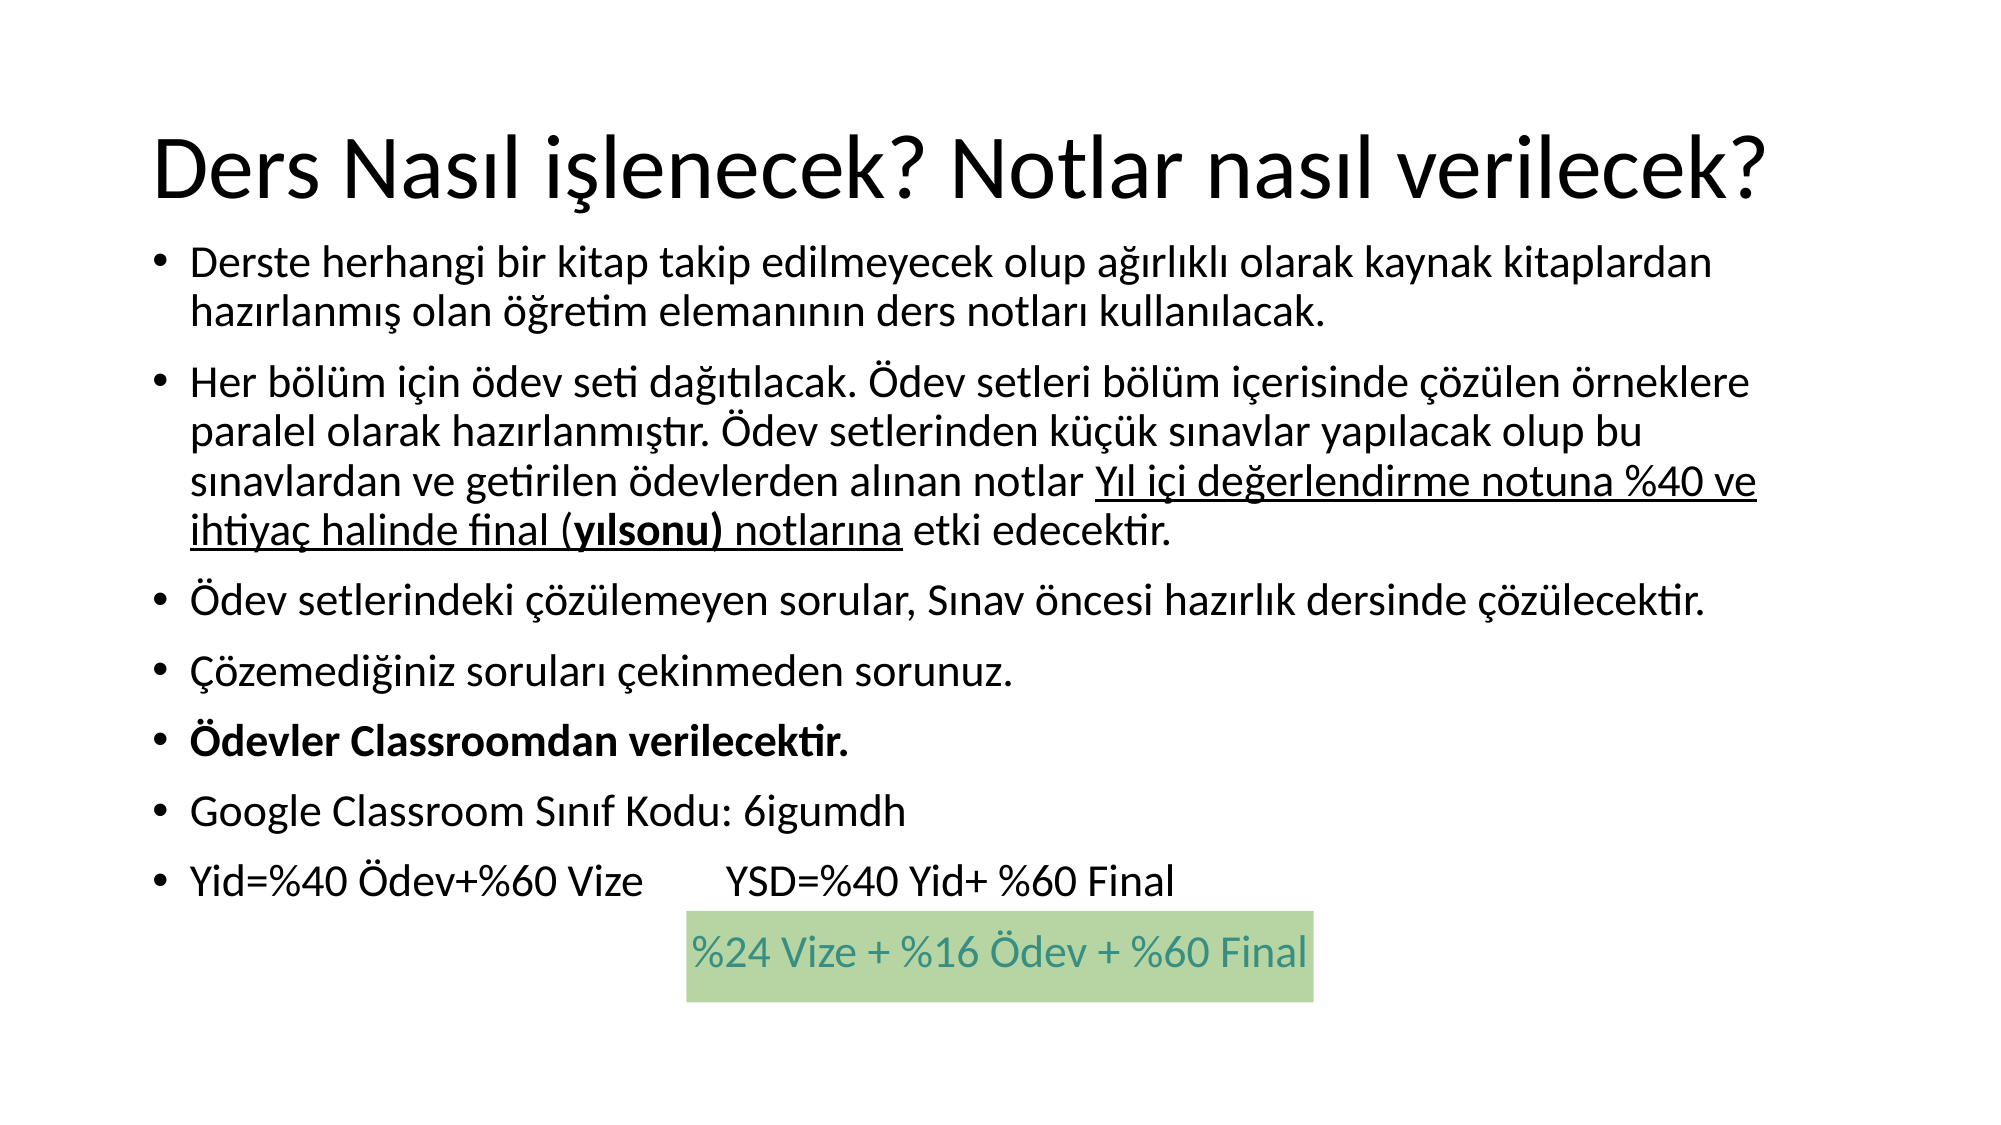

# Ders Nasıl işlenecek? Notlar nasıl verilecek?
Derste herhangi bir kitap takip edilmeyecek olup ağırlıklı olarak kaynak kitaplardan hazırlanmış olan öğretim elemanının ders notları kullanılacak.
Her bölüm için ödev seti dağıtılacak. Ödev setleri bölüm içerisinde çözülen örneklere paralel olarak hazırlanmıştır. Ödev setlerinden küçük sınavlar yapılacak olup bu sınavlardan ve getirilen ödevlerden alınan notlar Yıl içi değerlendirme notuna %40 ve ihtiyaç halinde final (yılsonu) notlarına etki edecektir.
Ödev setlerindeki çözülemeyen sorular, Sınav öncesi hazırlık dersinde çözülecektir.
Çözemediğiniz soruları çekinmeden sorunuz.
Ödevler Classroomdan verilecektir.
Google Classroom Sınıf Kodu: 6igumdh
Yid=%40 Ödev+%60 Vize        YSD=%40 Yid+ %60 Final
%24 Vize + %16 Ödev + %60 Final